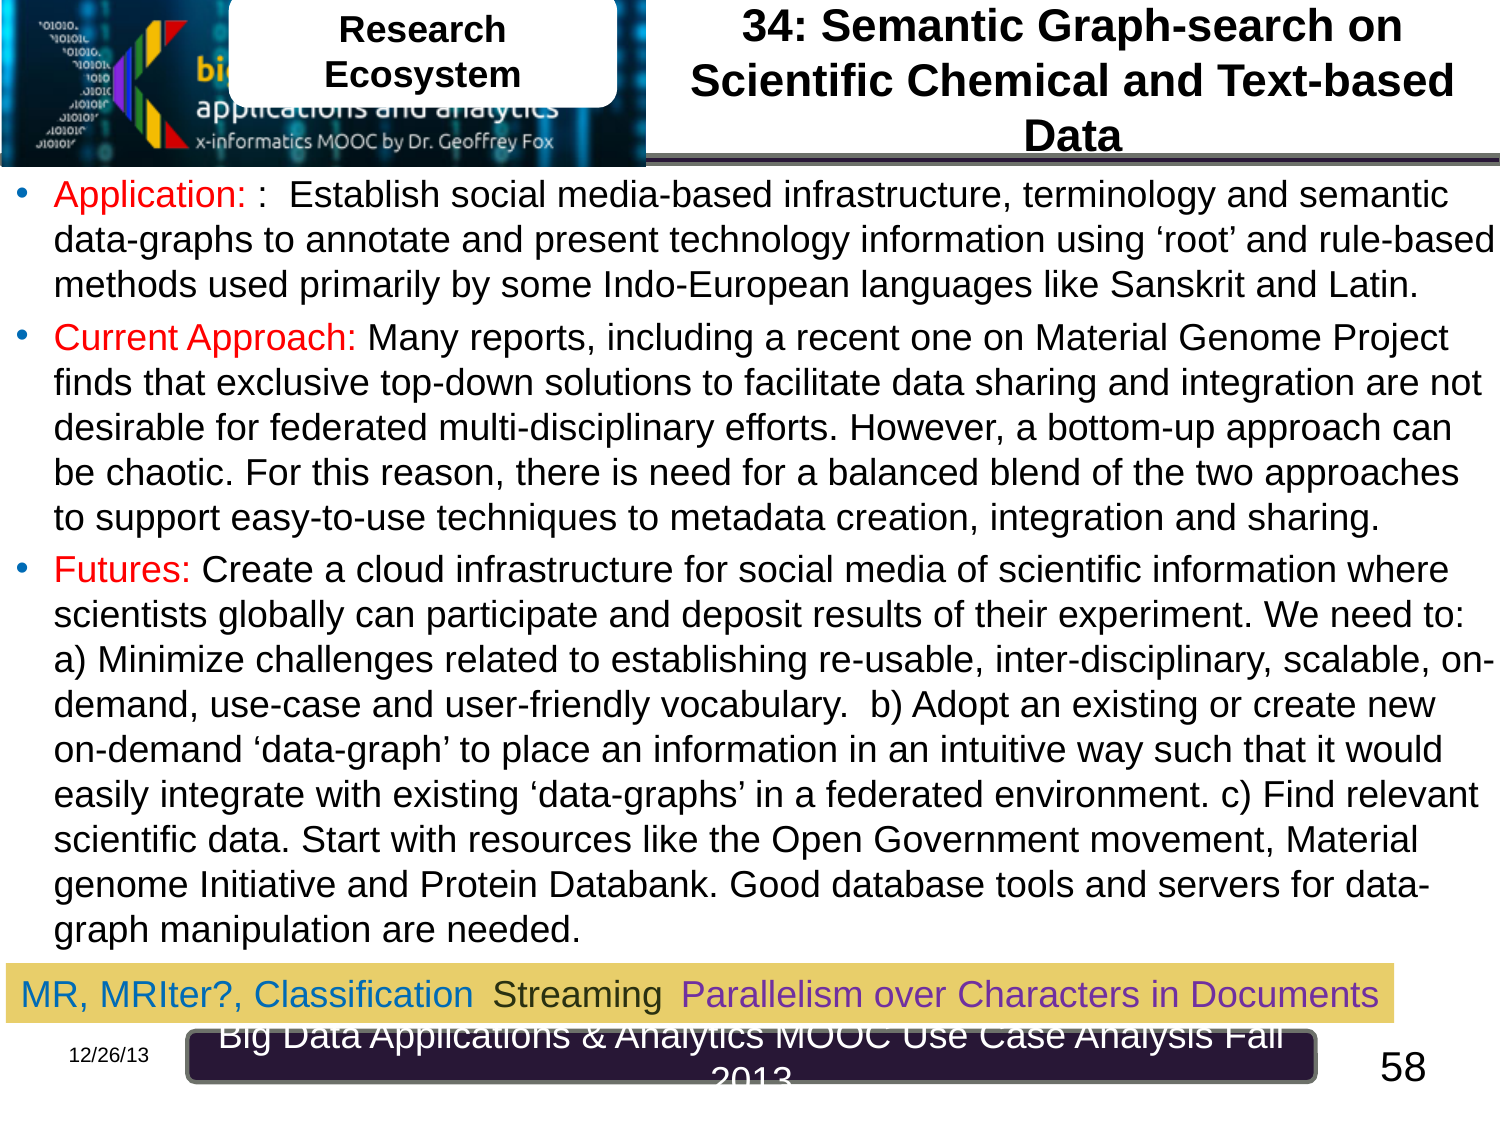

# 34: Semantic Graph-search on Scientific Chemical and Text-based Data
Research Ecosystem
Application: :  Establish social media-based infrastructure, terminology and semantic data-graphs to annotate and present technology information using ‘root’ and rule-based methods used primarily by some Indo-European languages like Sanskrit and Latin.
Current Approach: Many reports, including a recent one on Material Genome Project finds that exclusive top-down solutions to facilitate data sharing and integration are not desirable for federated multi-disciplinary efforts. However, a bottom-up approach can be chaotic. For this reason, there is need for a balanced blend of the two approaches to support easy-to-use techniques to metadata creation, integration and sharing.
Futures: Create a cloud infrastructure for social media of scientific information where scientists globally can participate and deposit results of their experiment. We need to: a) Minimize challenges related to establishing re-usable, inter-disciplinary, scalable, on-demand, use-case and user-friendly vocabulary.  b) Adopt an existing or create new on-demand ‘data-graph’ to place an information in an intuitive way such that it would easily integrate with existing ‘data-graphs’ in a federated environment. c) Find relevant scientific data. Start with resources like the Open Government movement, Material genome Initiative and Protein Databank. Good database tools and servers for data-graph manipulation are needed.
MR, MRIter?, Classification
Streaming
Parallelism over Characters in Documents
58